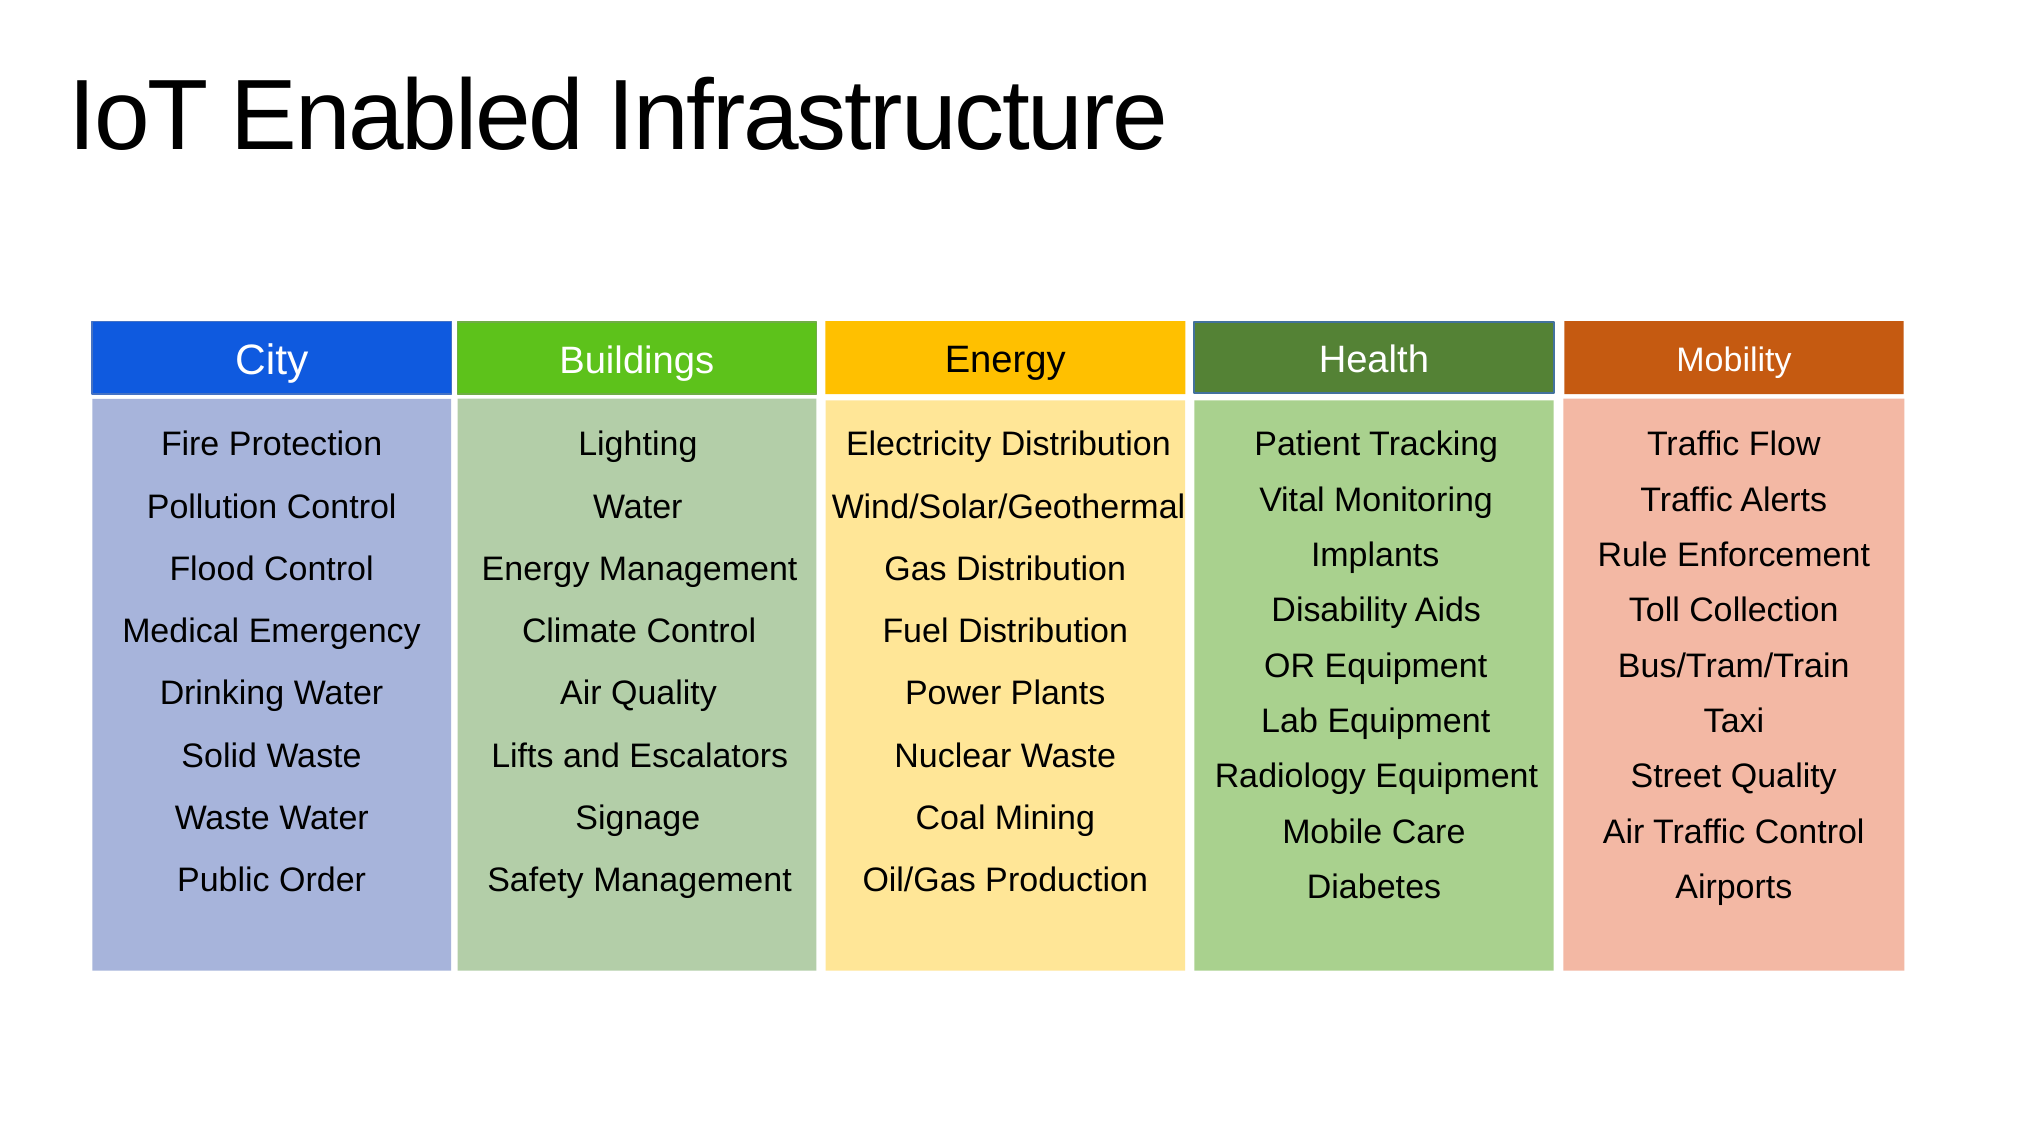

# IoT Enabled Infrastructure
Mobility
Energy
City
Buildings
Health

Fire Protection
Lighting
Electricity Distribution
Patient Tracking
Traffic Flow
Vital Monitoring
Traffic Alerts
Pollution Control
Water
Wind/Solar/Geothermal
Implants
Rule Enforcement
Flood Control
Energy Management
Gas Distribution
Disability Aids
Toll Collection
Medical Emergency
Climate Control
Fuel Distribution
OR Equipment
Bus/Tram/Train
Drinking Water
Air Quality
Power Plants
Lab Equipment
Taxi
Solid Waste
Lifts and Escalators
Nuclear Waste
Radiology Equipment
Street Quality
Waste Water
Signage
Coal Mining
Mobile Care
Air Traffic Control
Public Order
Safety Management
Oil/Gas Production
Diabetes
Airports